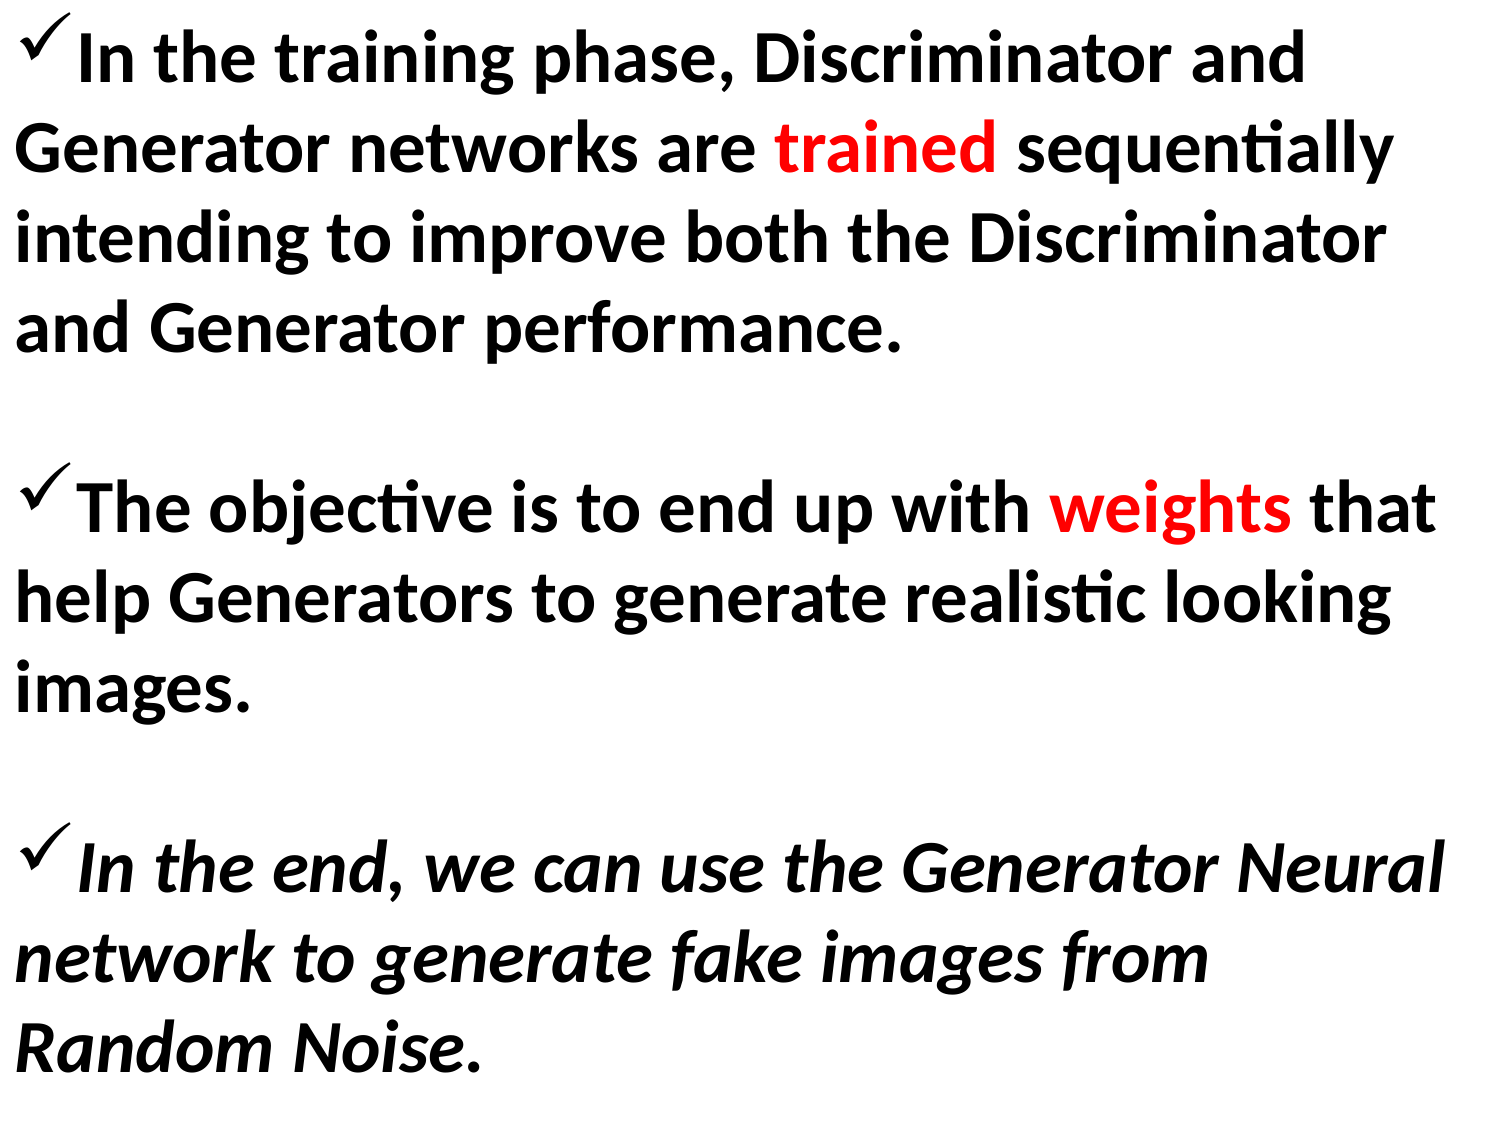

In the training phase, Discriminator and Generator networks are trained sequentially intending to improve both the Discriminator and Generator performance.

The objective is to end up with weights that help Generators to generate realistic looking images.

In the end, we can use the Generator Neural network to generate fake images from Random Noise.